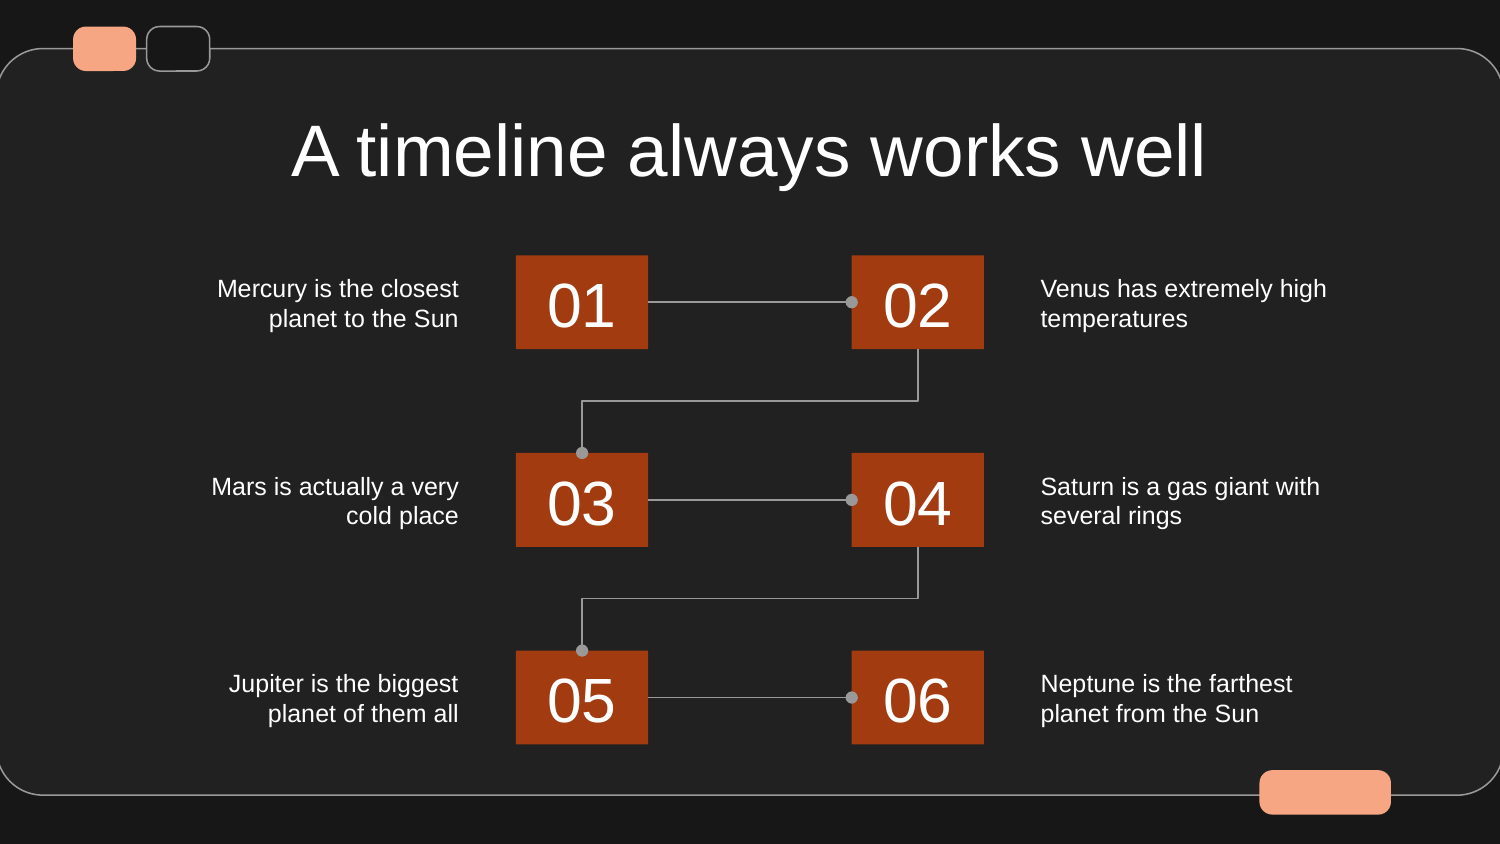

# A timeline always works well
Mercury is the closest planet to the Sun
01
02
Venus has extremely high temperatures
Saturn is a gas giant with several rings
Mars is actually a very cold place
03
04
Jupiter is the biggest planet of them all
05
06
Neptune is the farthest planet from the Sun